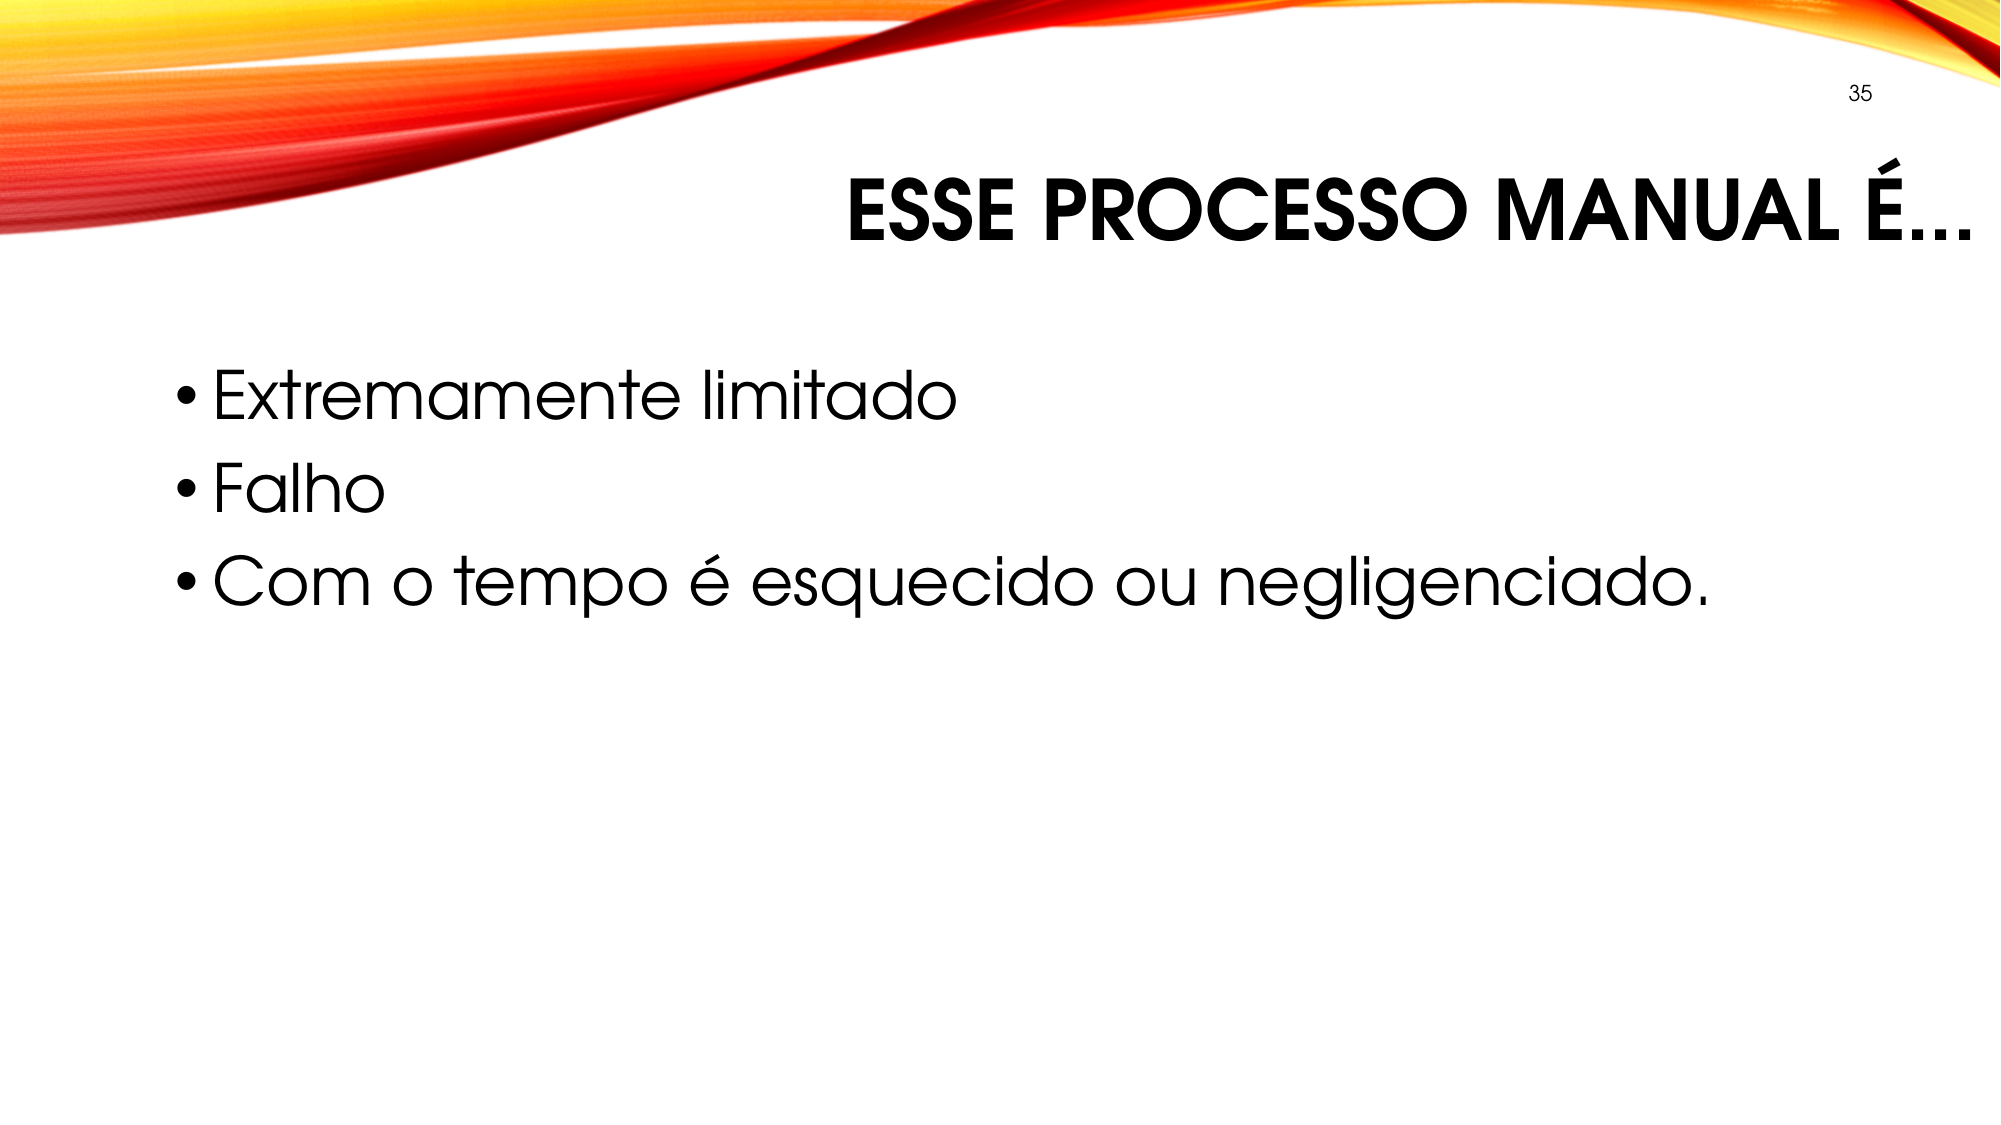

35
# Esse processo manual é...
Extremamente limitado
Falho
Com o tempo é esquecido ou negligenciado.